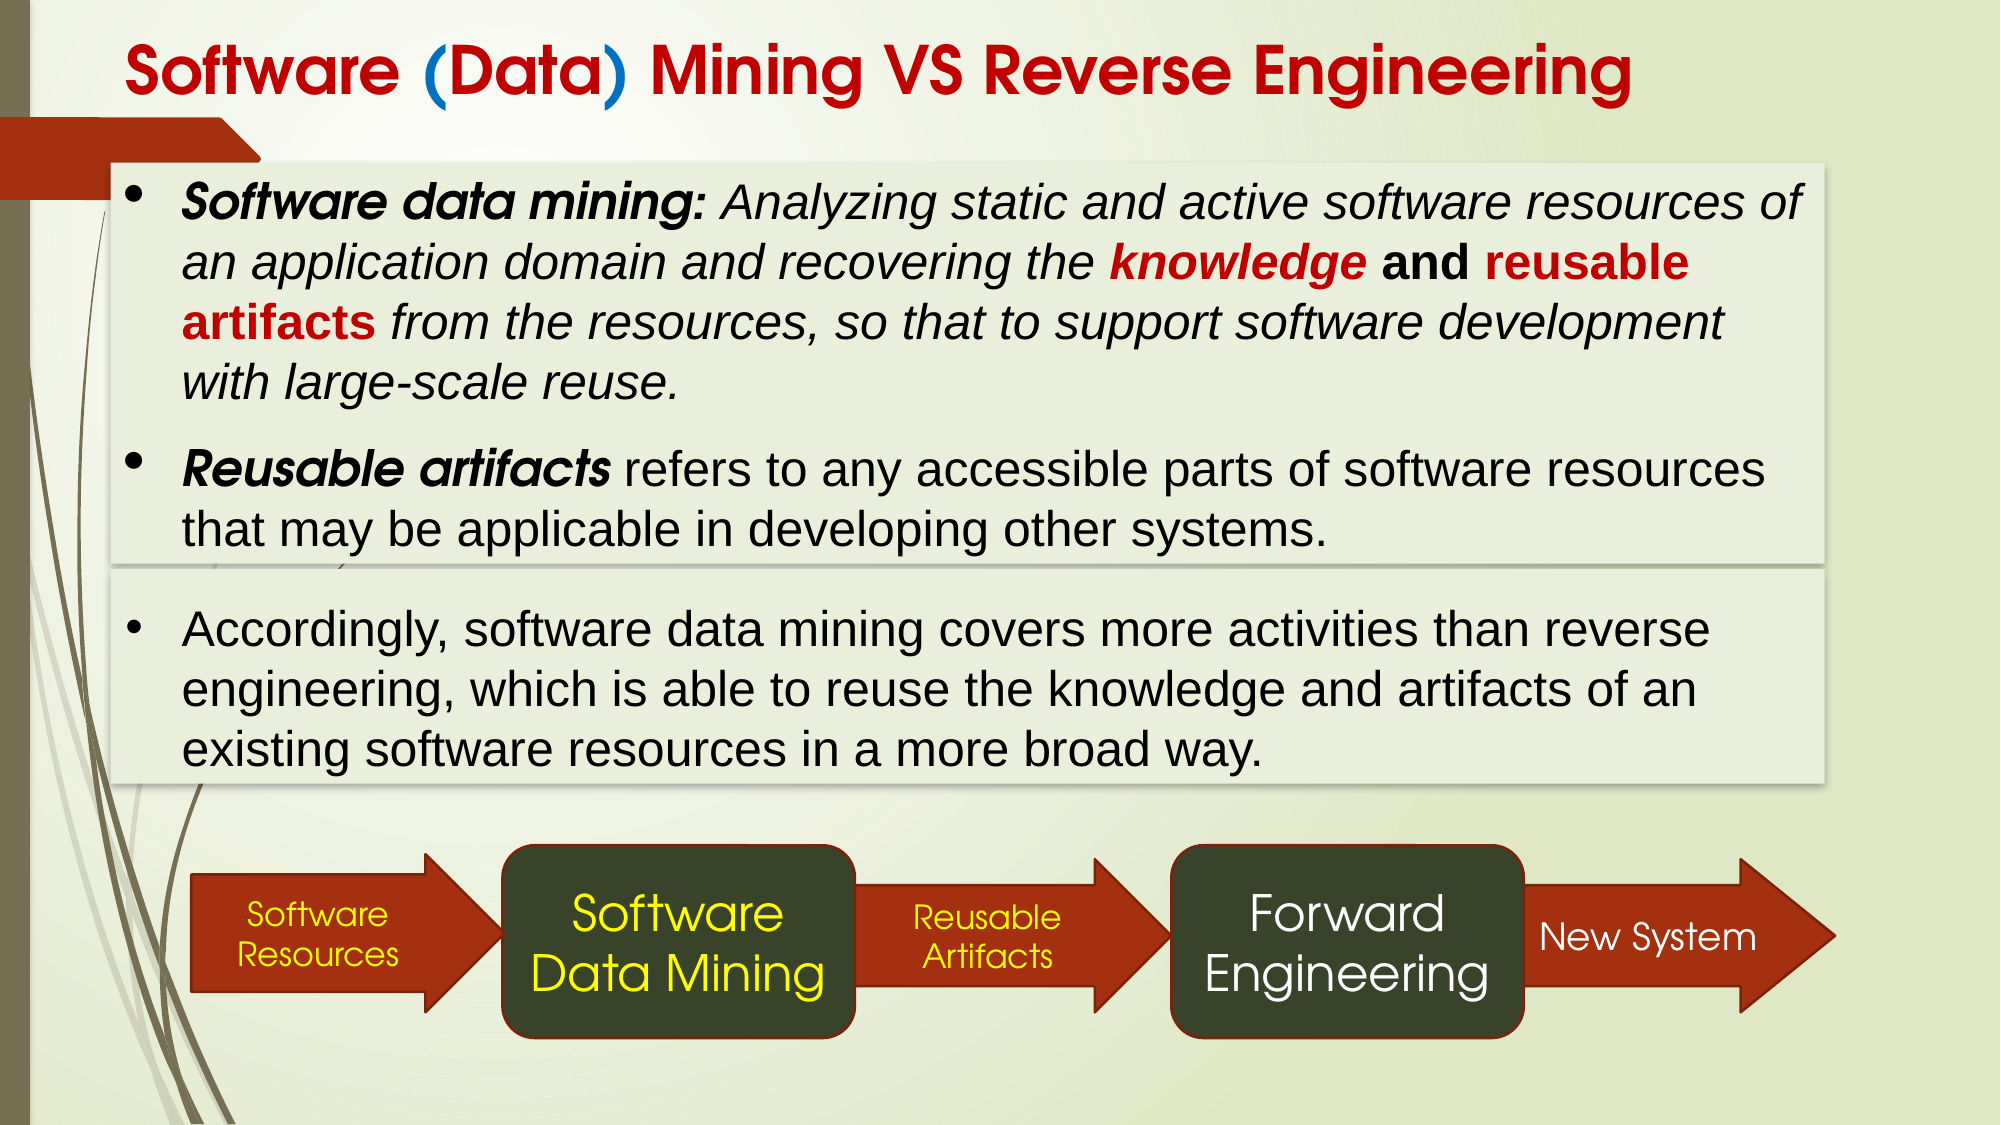

Software (Data) Mining VS Reverse Engineering
Software data mining: Analyzing static and active software resources of an application domain and recovering the knowledge and reusable artifacts from the resources, so that to support software development with large-scale reuse.

Reusable artifacts refers to any accessible parts of software resources that may be applicable in developing other systems.

Accordingly, software data mining covers more activities than reverse engineering, which is able to reuse the knowledge and artifacts of an existing software resources in a more broad way.
Forward Engineering
Software Data Mining
Software Resources
New System
Reusable Artifacts